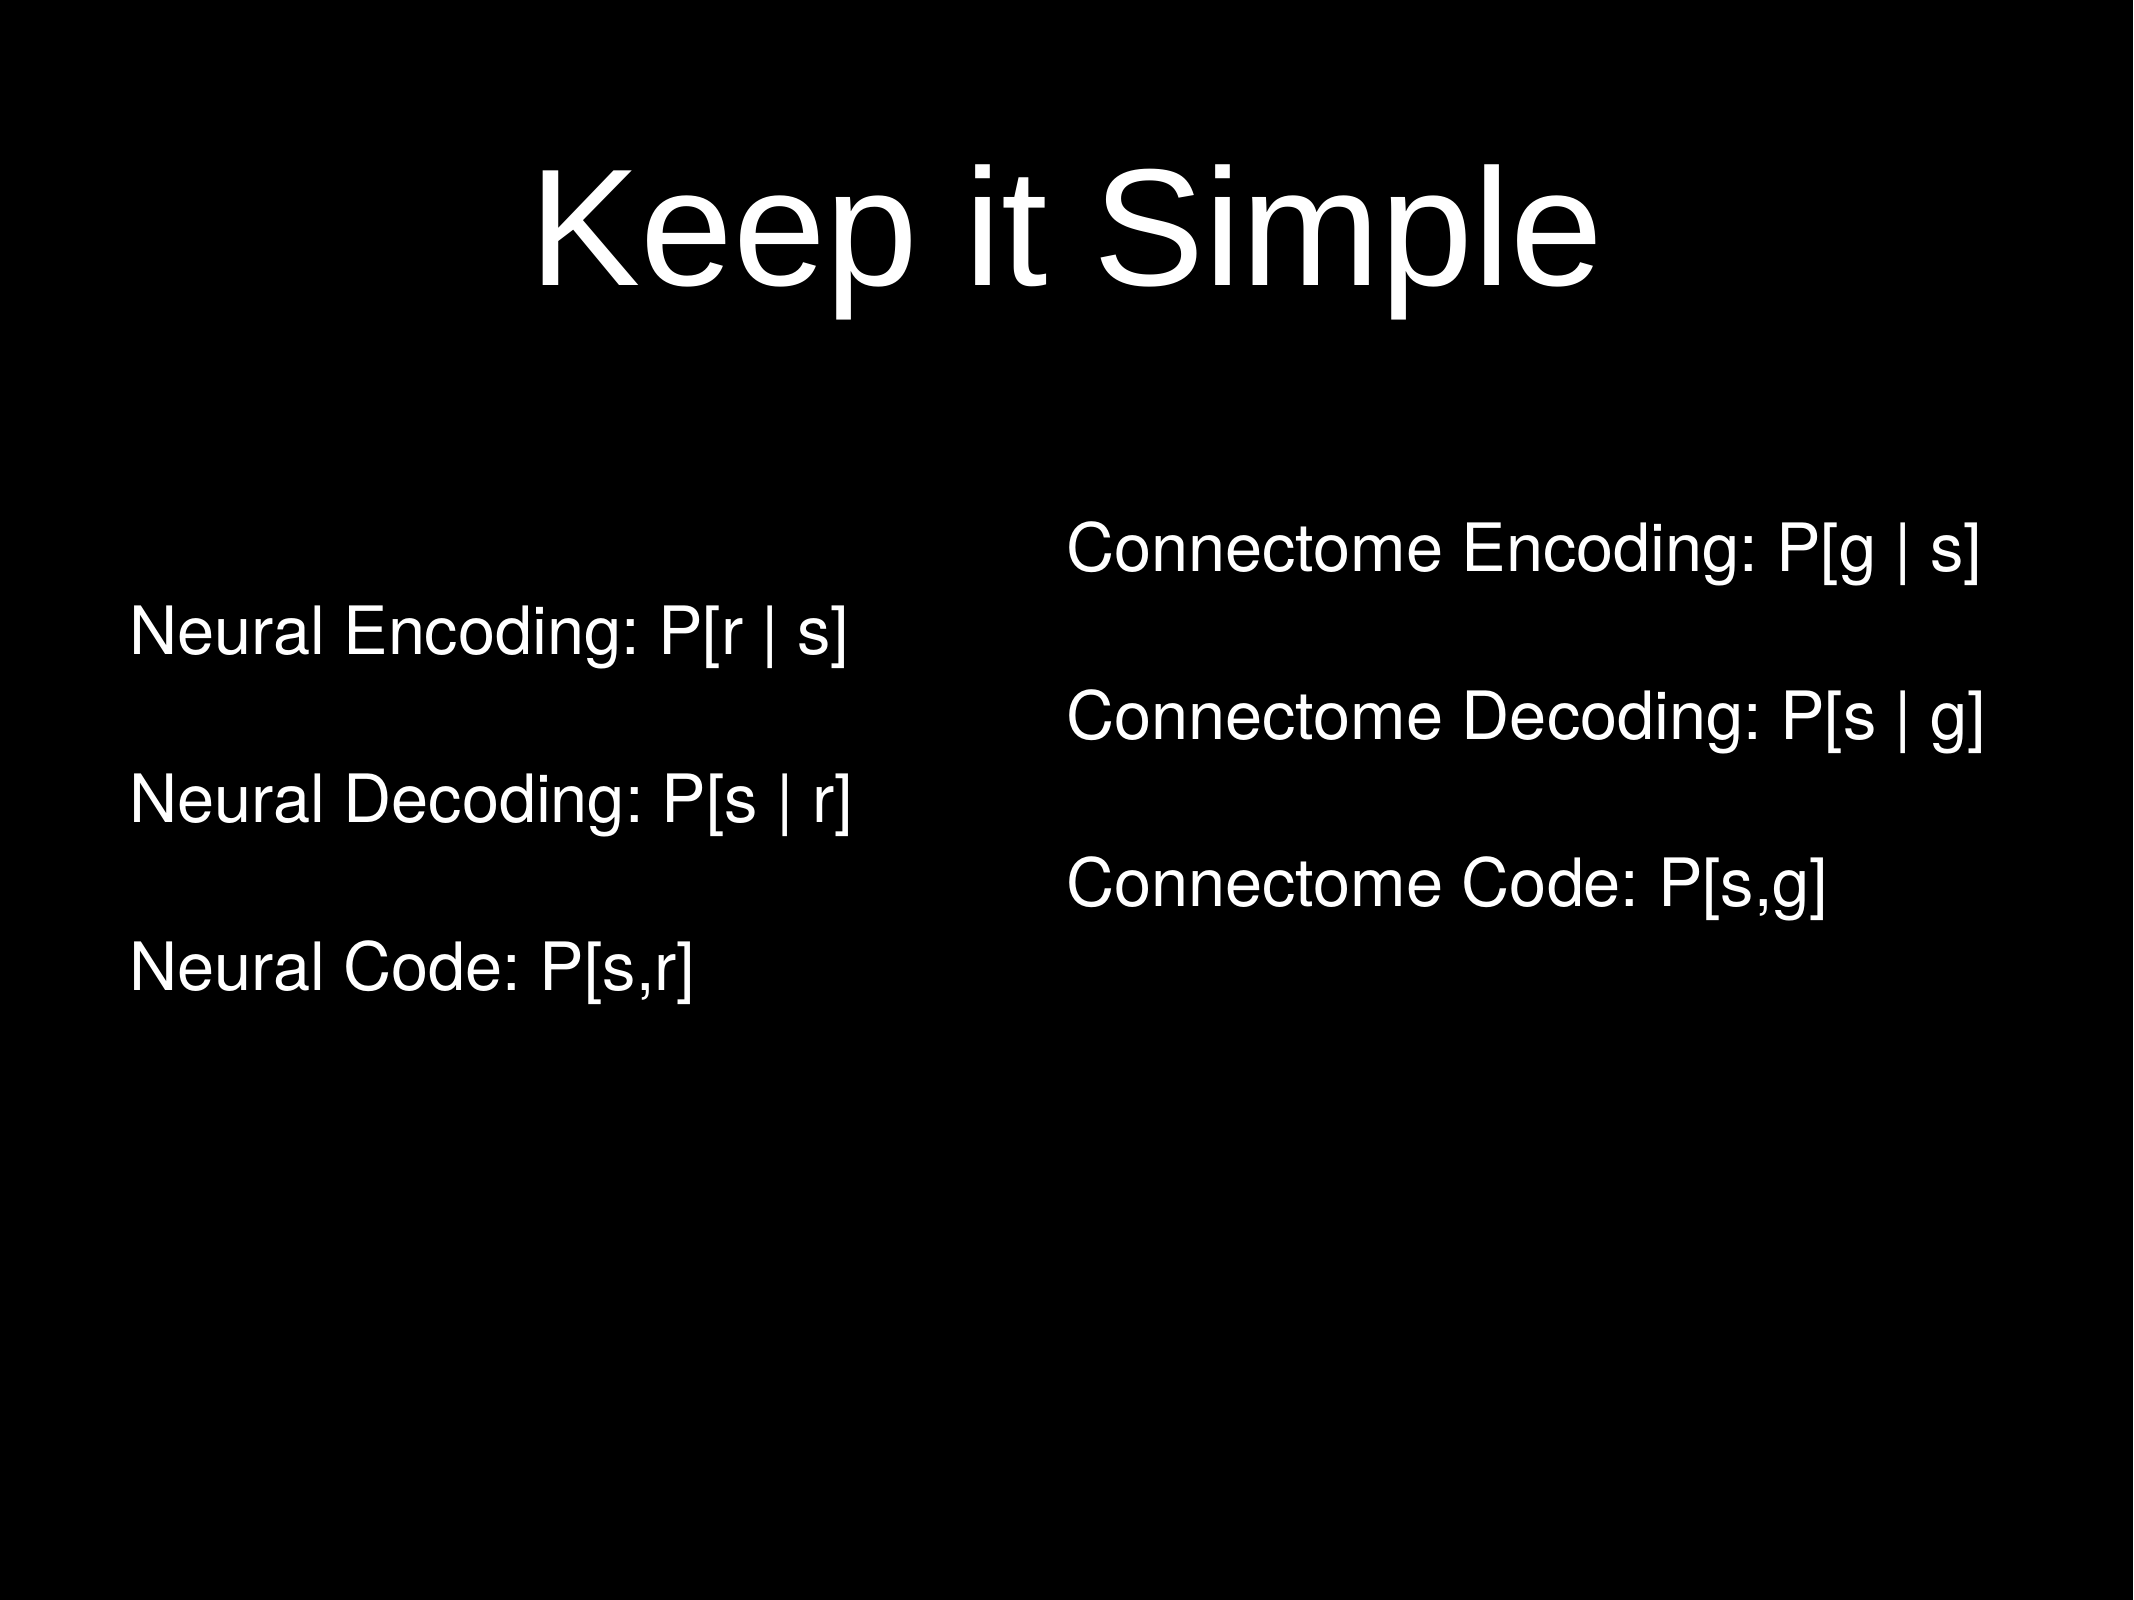

# Keep it Simple
Neural Encoding: P[r | s]
Neural Decoding: P[s | r]
Neural Code: P[s,r]
Connectome Encoding: P[g | s]
Connectome Decoding: P[s | g]
Connectome Code: P[s,g]